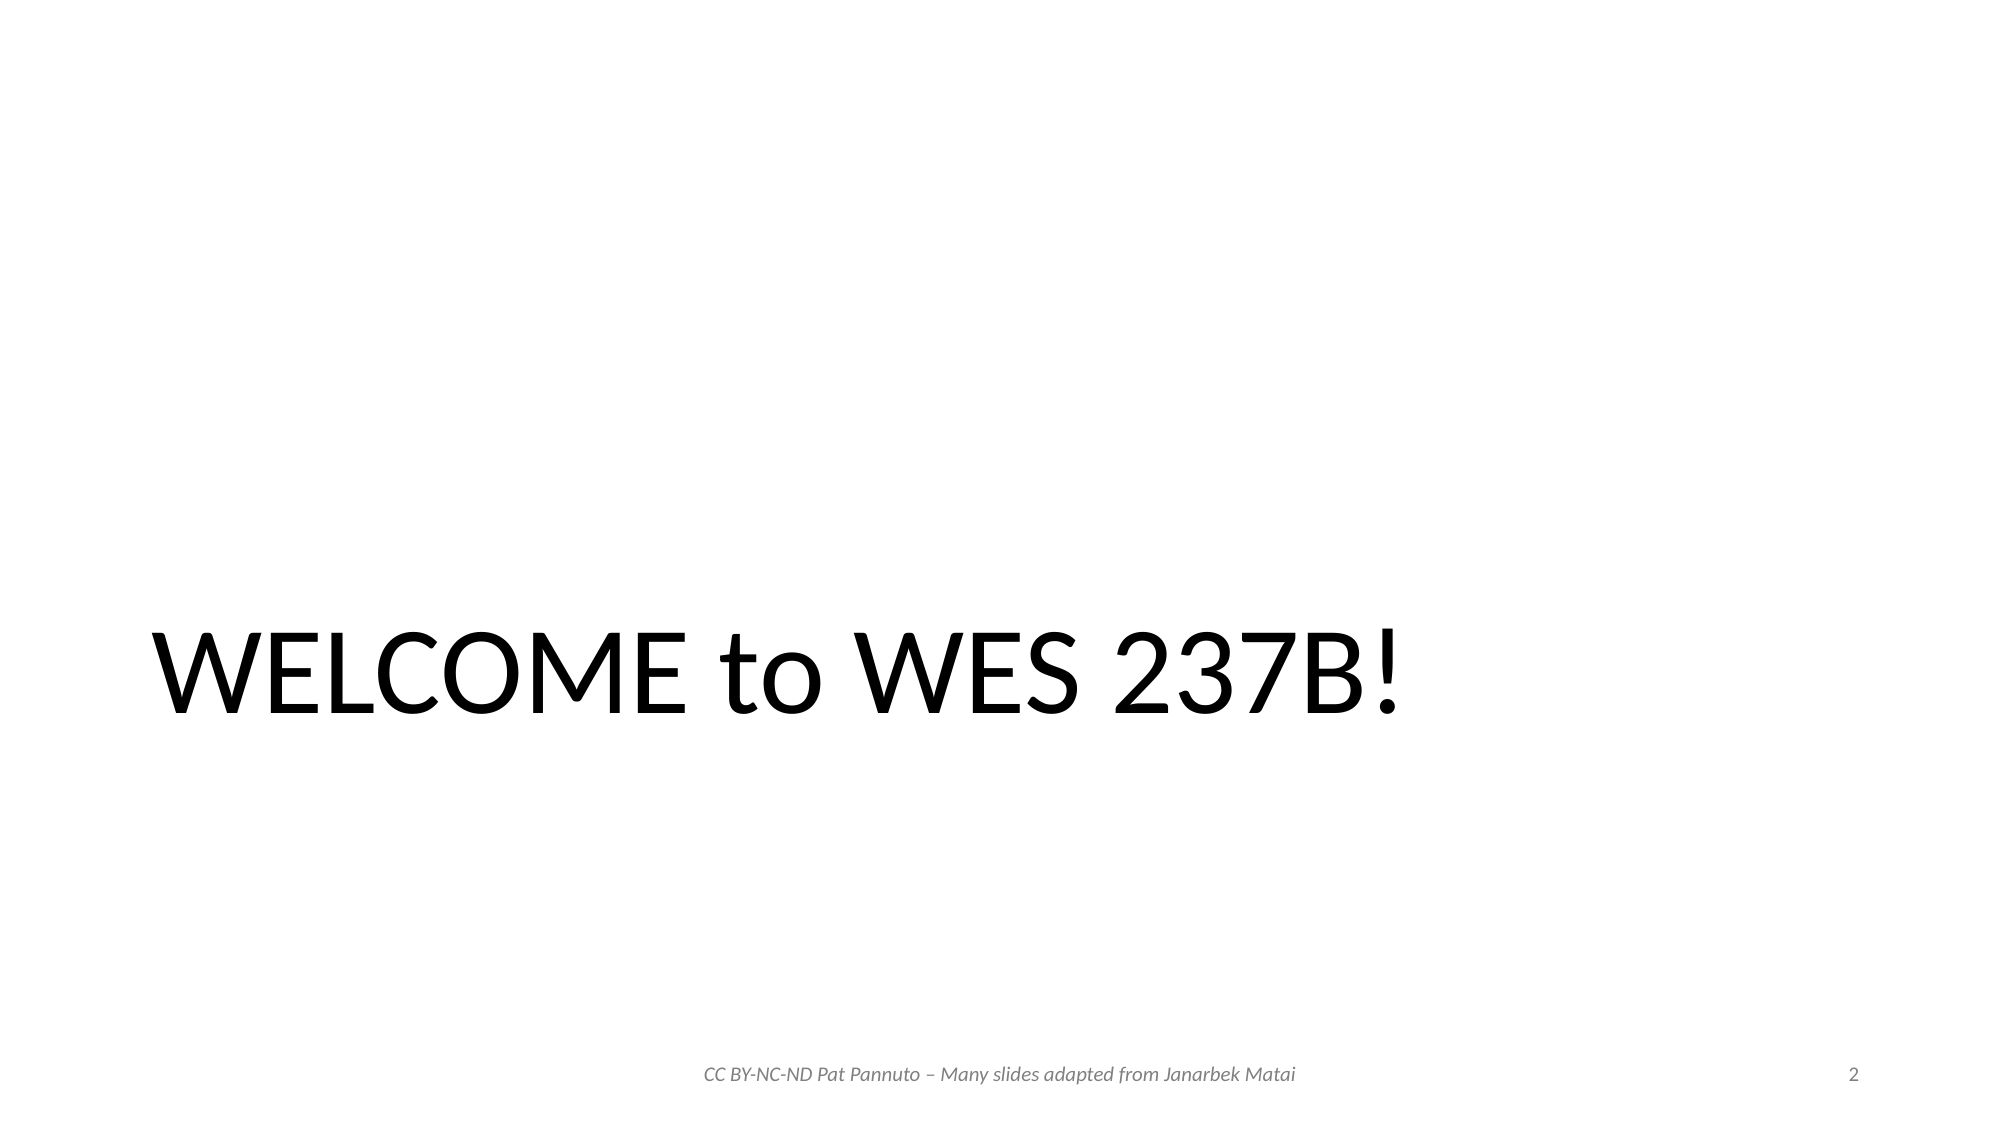

# WELCOME to WES 237B!

CC BY-NC-ND Pat Pannuto – Many slides adapted from Janarbek Matai